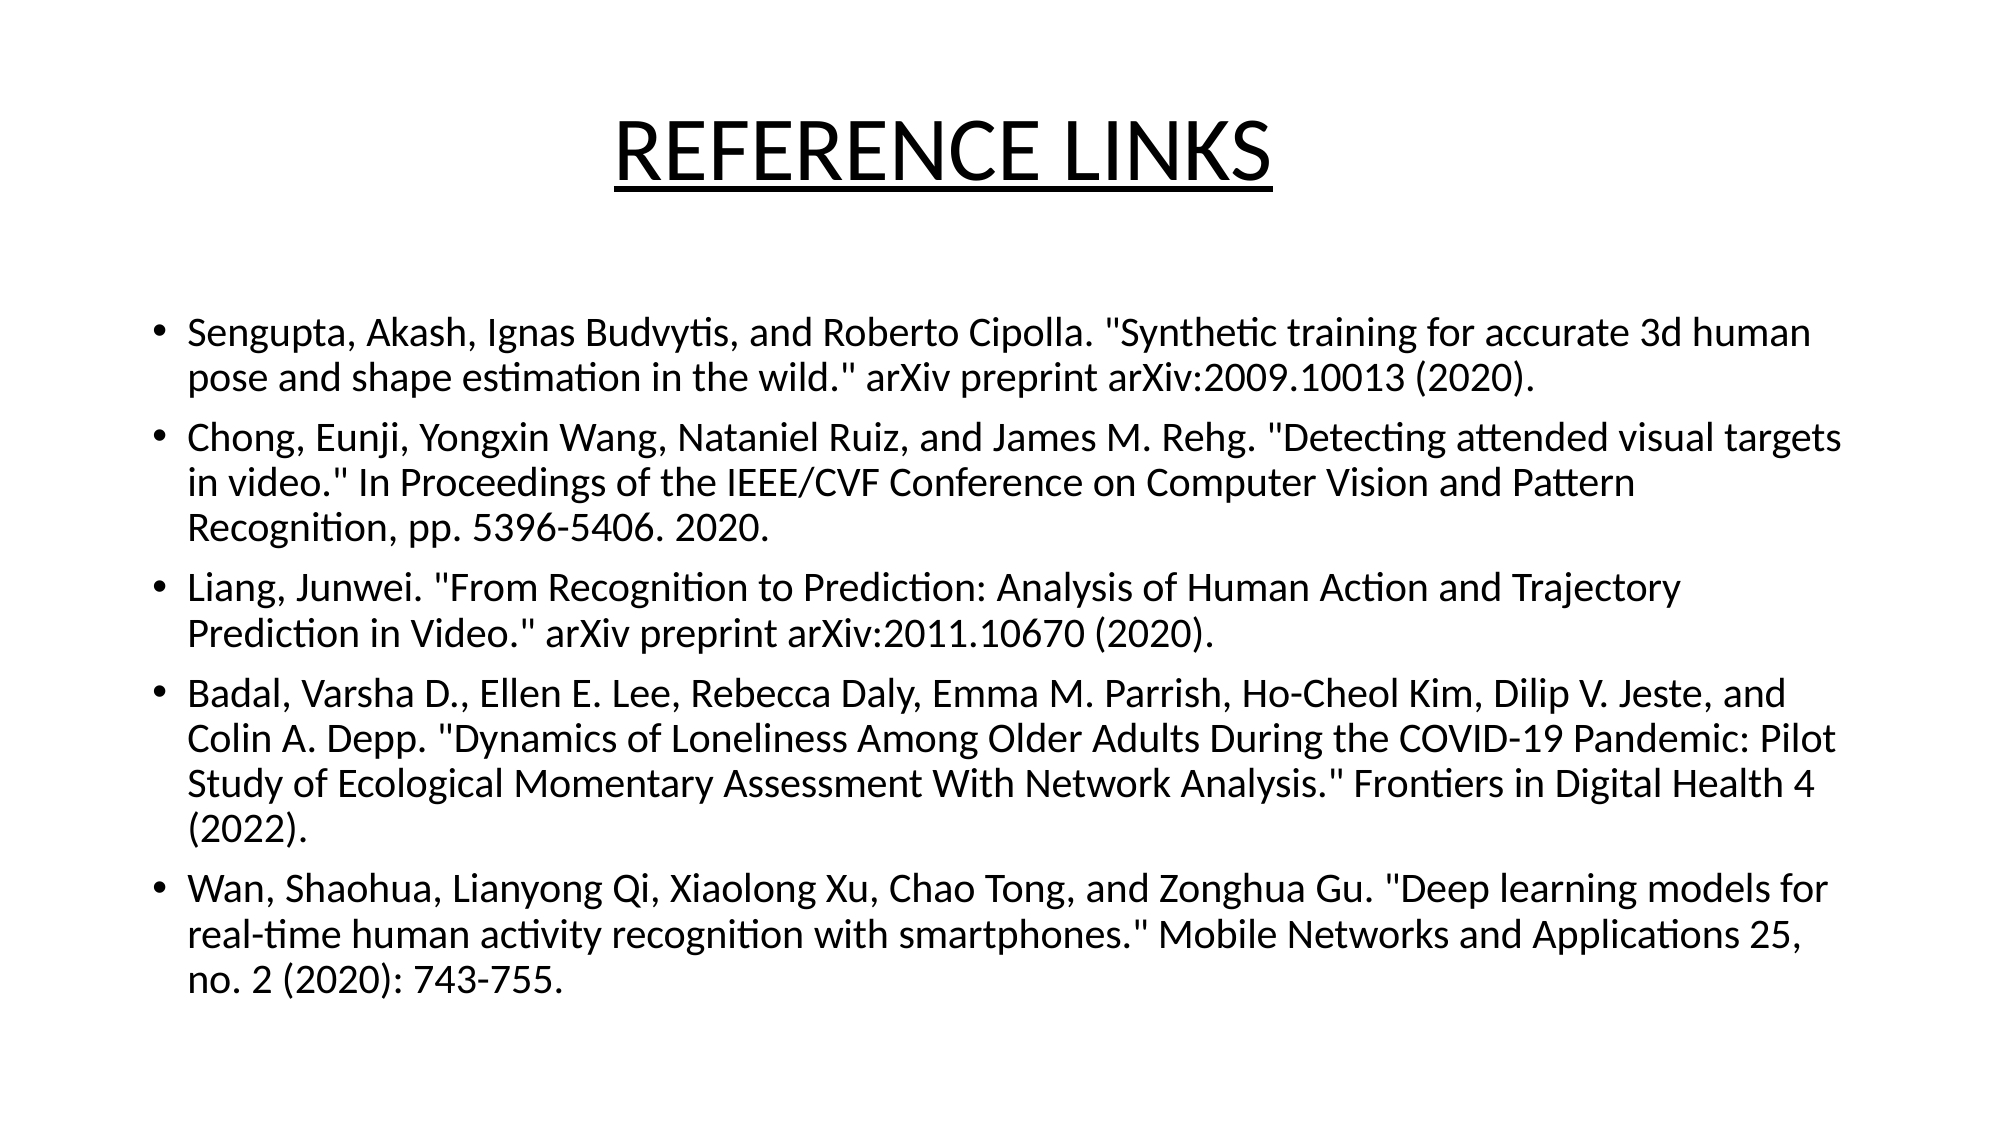

# REFERENCE LINKS
Sengupta, Akash, Ignas Budvytis, and Roberto Cipolla. "Synthetic training for accurate 3d human pose and shape estimation in the wild." arXiv preprint arXiv:2009.10013 (2020).
Chong, Eunji, Yongxin Wang, Nataniel Ruiz, and James M. Rehg. "Detecting attended visual targets in video." In Proceedings of the IEEE/CVF Conference on Computer Vision and Pattern Recognition, pp. 5396-5406. 2020.
Liang, Junwei. "From Recognition to Prediction: Analysis of Human Action and Trajectory Prediction in Video." arXiv preprint arXiv:2011.10670 (2020).
Badal, Varsha D., Ellen E. Lee, Rebecca Daly, Emma M. Parrish, Ho-Cheol Kim, Dilip V. Jeste, and Colin A. Depp. "Dynamics of Loneliness Among Older Adults During the COVID-19 Pandemic: Pilot Study of Ecological Momentary Assessment With Network Analysis." Frontiers in Digital Health 4 (2022).
Wan, Shaohua, Lianyong Qi, Xiaolong Xu, Chao Tong, and Zonghua Gu. "Deep learning models for real-time human activity recognition with smartphones." Mobile Networks and Applications 25, no. 2 (2020): 743-755.